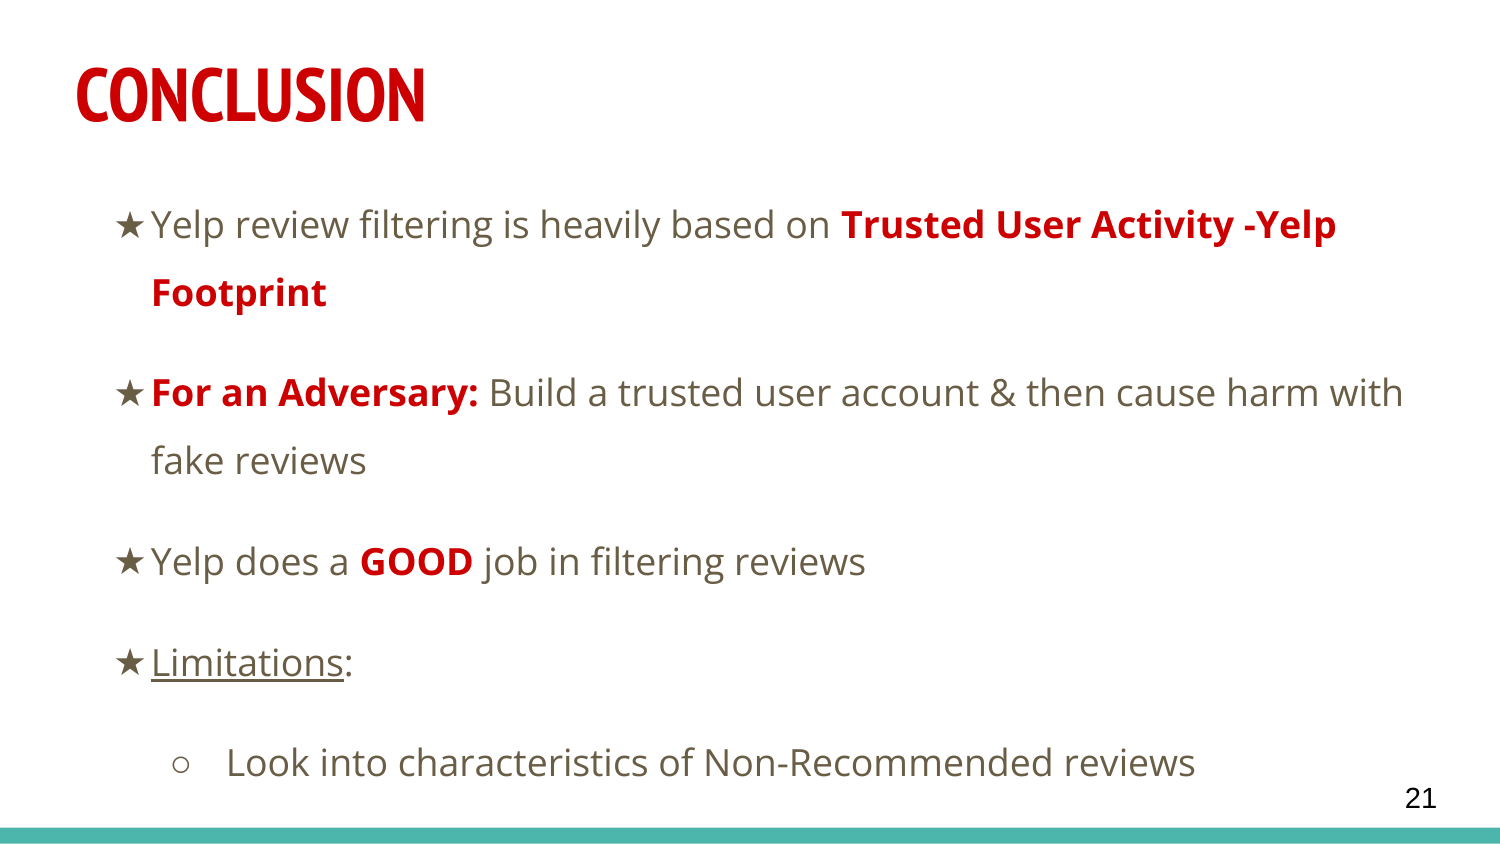

# CONCLUSION
Yelp review filtering is heavily based on Trusted User Activity -Yelp Footprint
For an Adversary: Build a trusted user account & then cause harm with fake reviews
Yelp does a GOOD job in filtering reviews
Limitations:
Look into characteristics of Non-Recommended reviews
Collect more data, build concrete conclusions on User Profiles

21